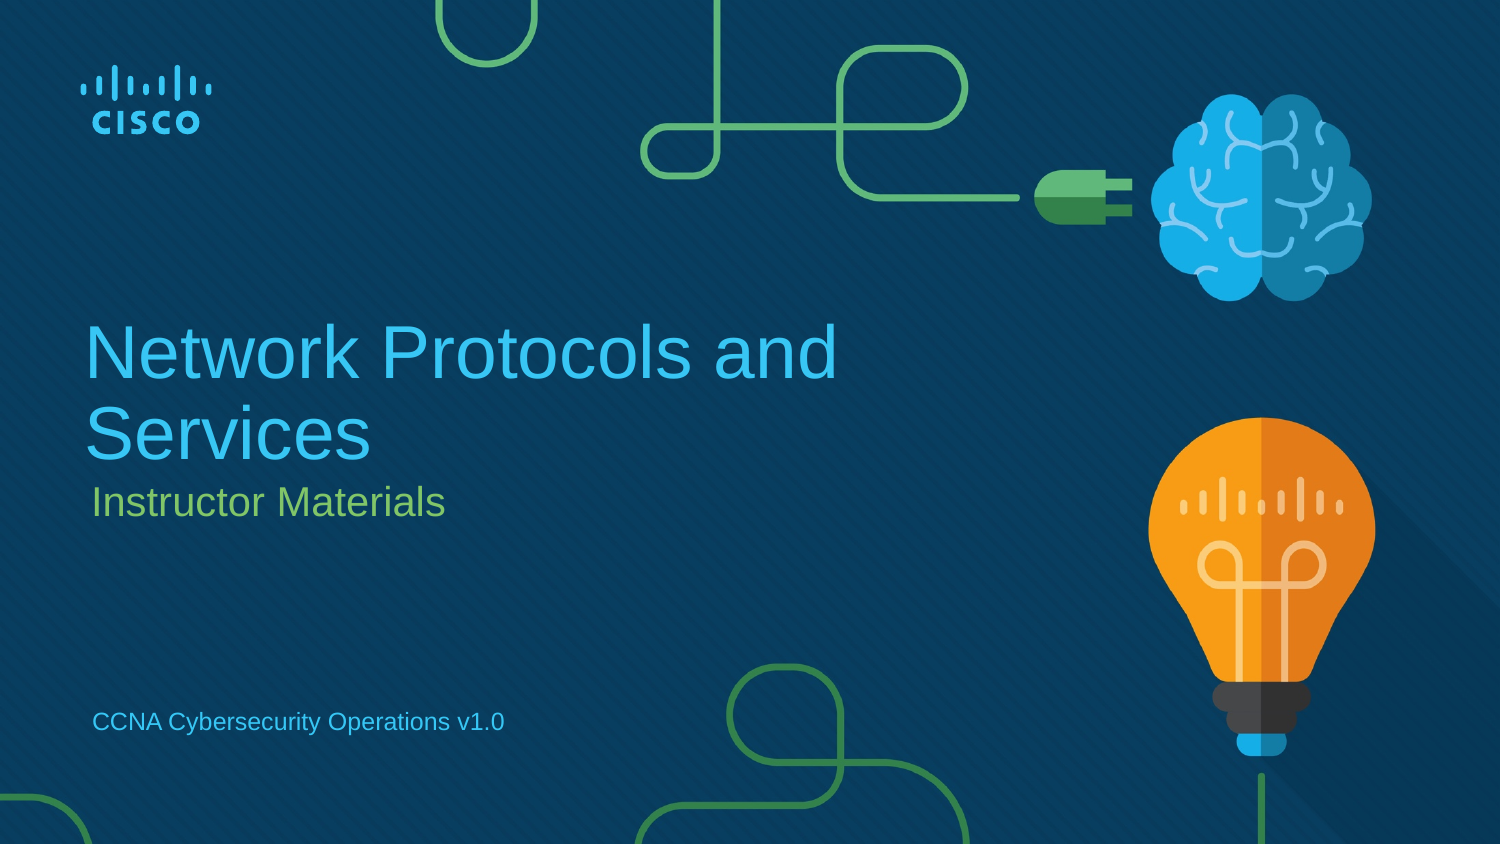

# Network Protocols and Services
Instructor Materials
CCNA Cybersecurity Operations v1.0